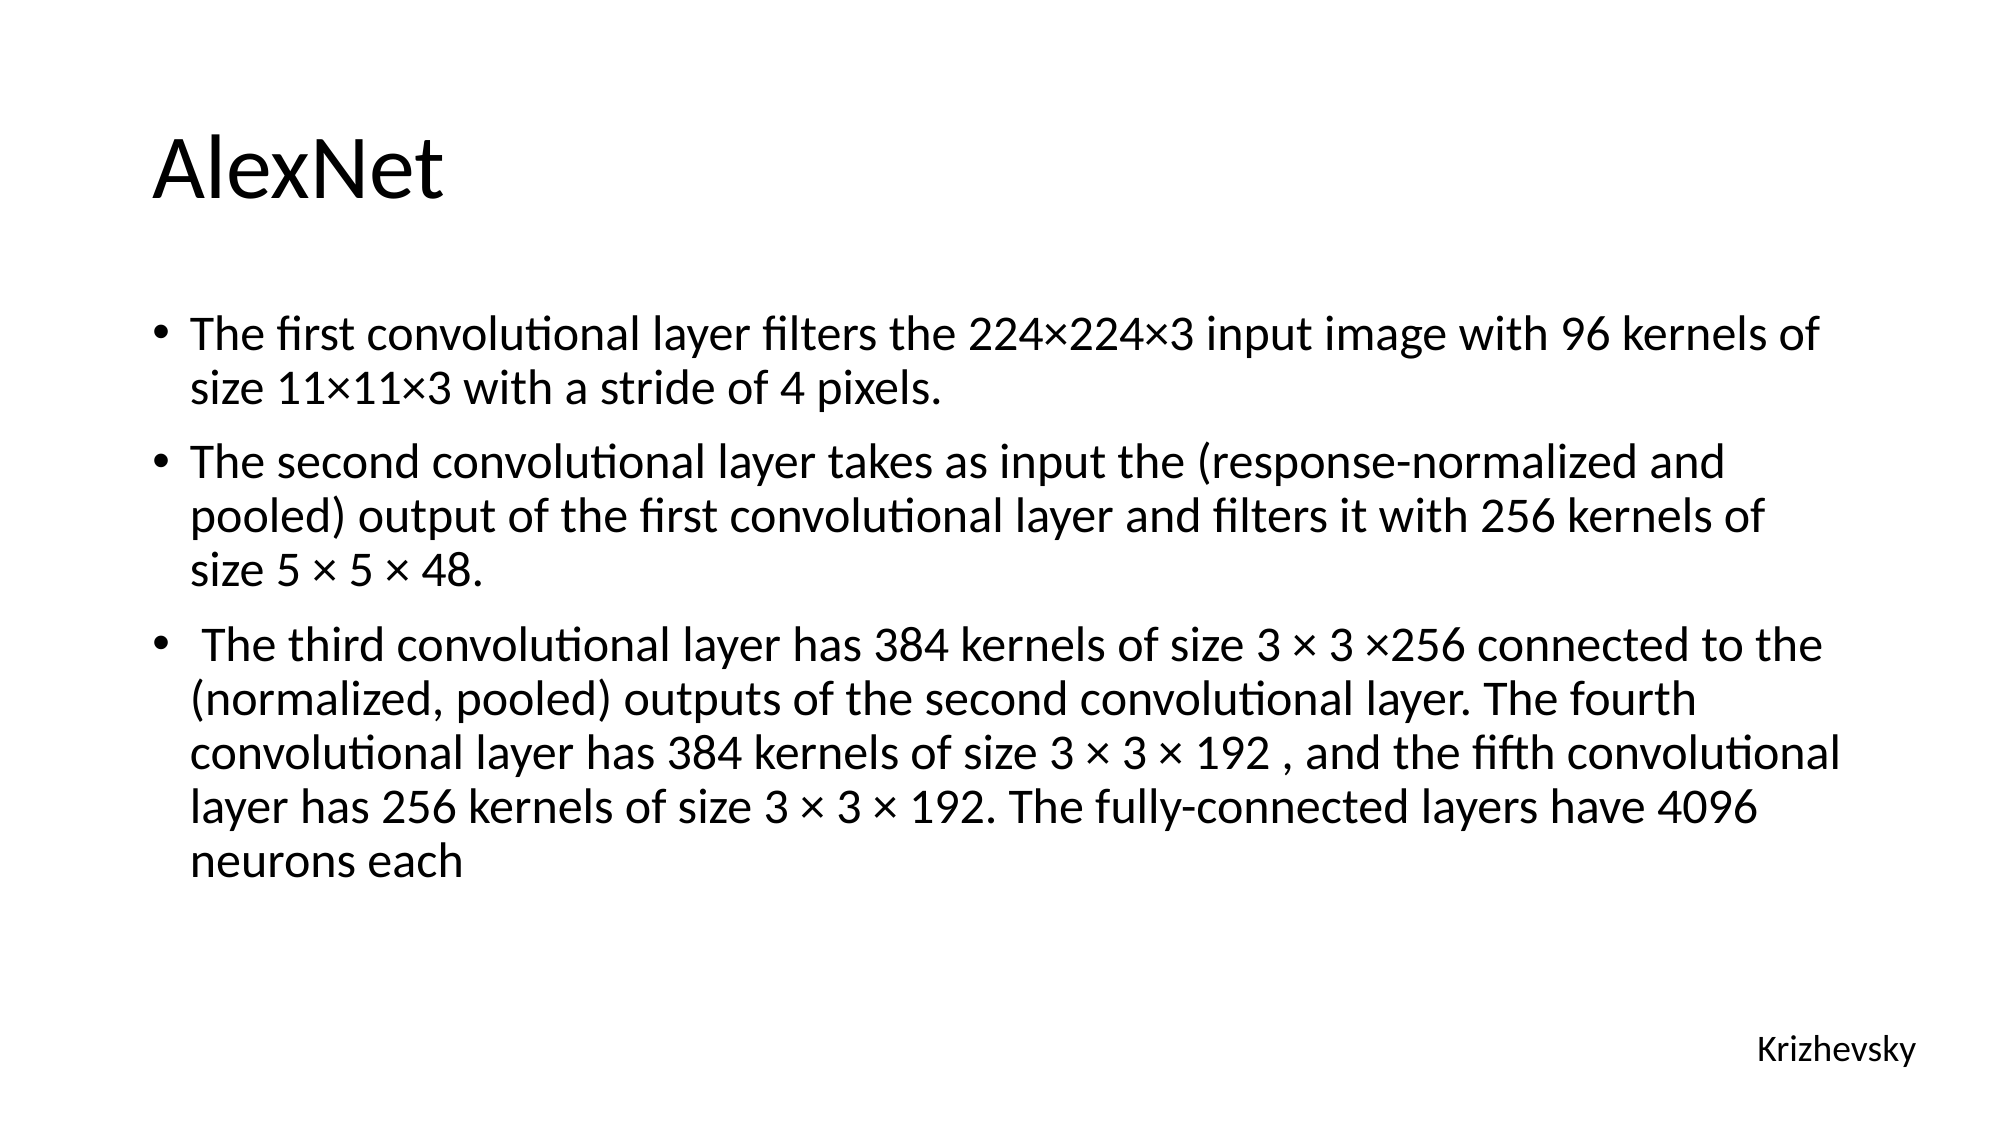

# AlexNet
The first convolutional layer filters the 224×224×3 input image with 96 kernels of size 11×11×3 with a stride of 4 pixels.
The second convolutional layer takes as input the (response-normalized and pooled) output of the first convolutional layer and filters it with 256 kernels of size 5 × 5 × 48.
 The third convolutional layer has 384 kernels of size 3 × 3 ×256 connected to the (normalized, pooled) outputs of the second convolutional layer. The fourth convolutional layer has 384 kernels of size 3 × 3 × 192 , and the fifth convolutional layer has 256 kernels of size 3 × 3 × 192. The fully-connected layers have 4096 neurons each

Krizhevsky